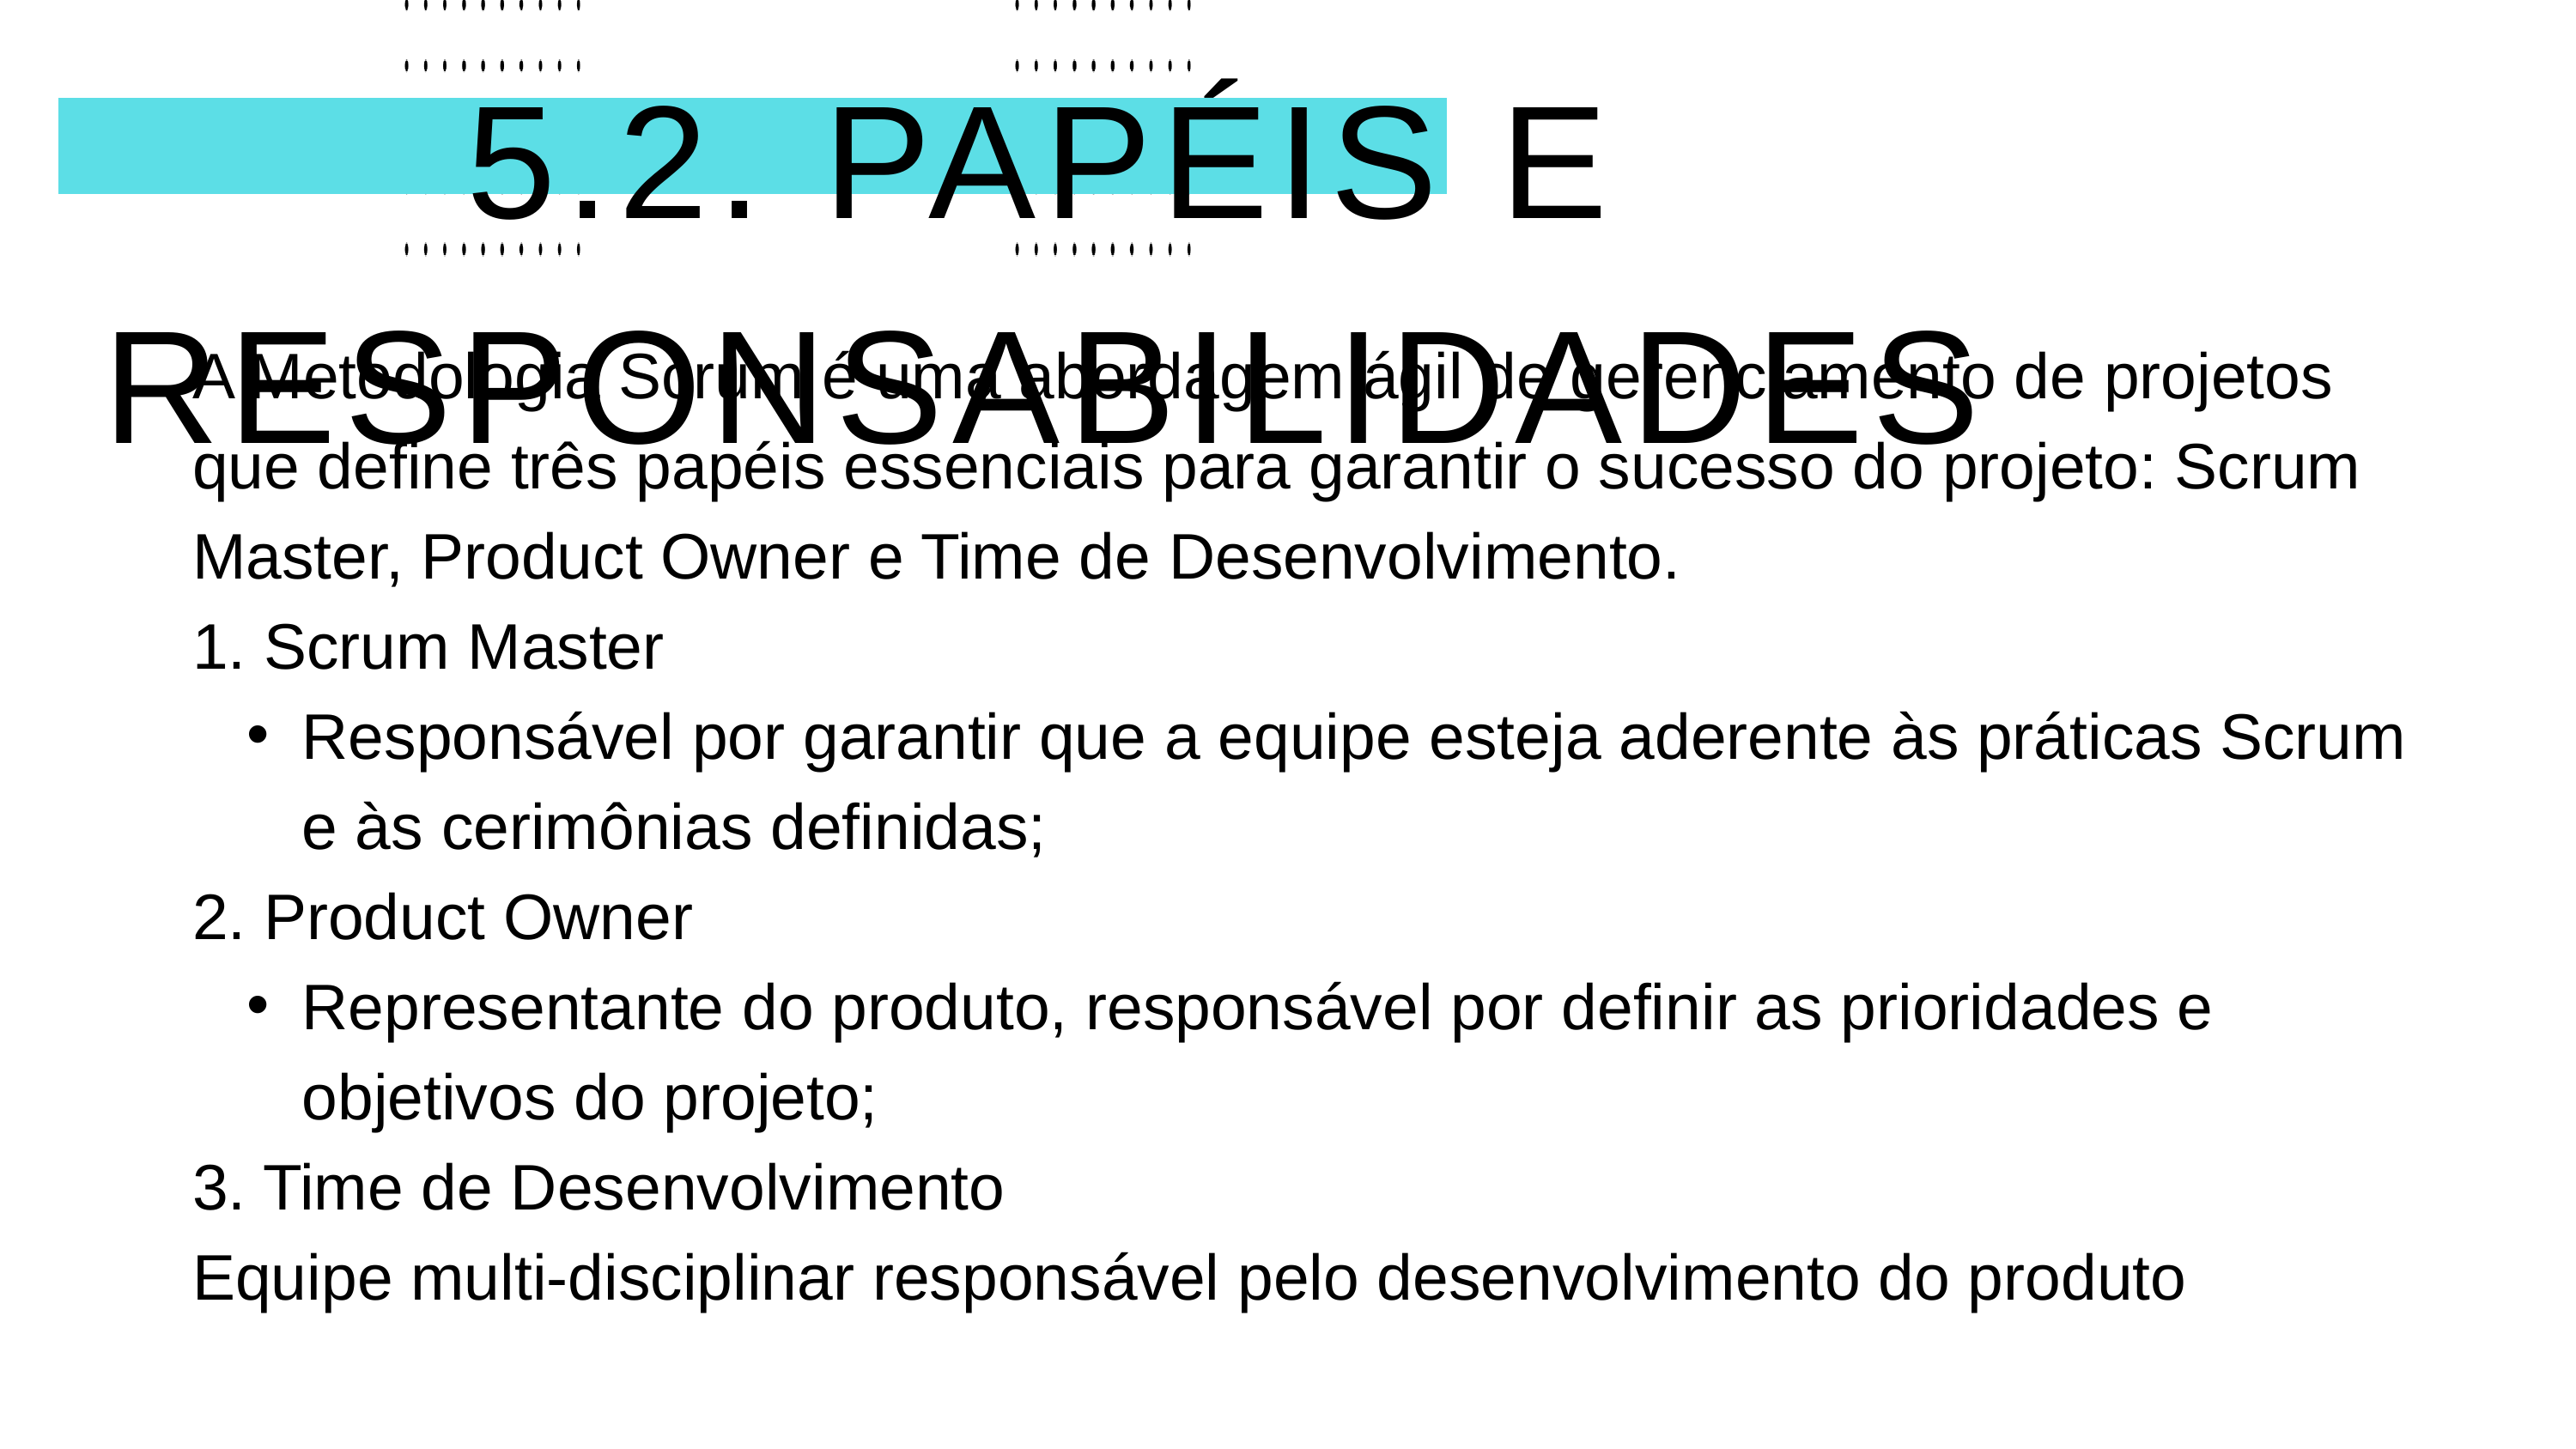

5.2. PAPÉIS E RESPONSABILIDADES

A Metodologia Scrum é uma abordagem ágil de gerenciamento de projetos que define três papéis essenciais para garantir o sucesso do projeto: Scrum Master, Product Owner e Time de Desenvolvimento.
1. Scrum Master
Responsável por garantir que a equipe esteja aderente às práticas Scrum e às cerimônias definidas;
2. Product Owner
Representante do produto, responsável por definir as prioridades e objetivos do projeto;
3. Time de Desenvolvimento
Equipe multi-disciplinar responsável pelo desenvolvimento do produto